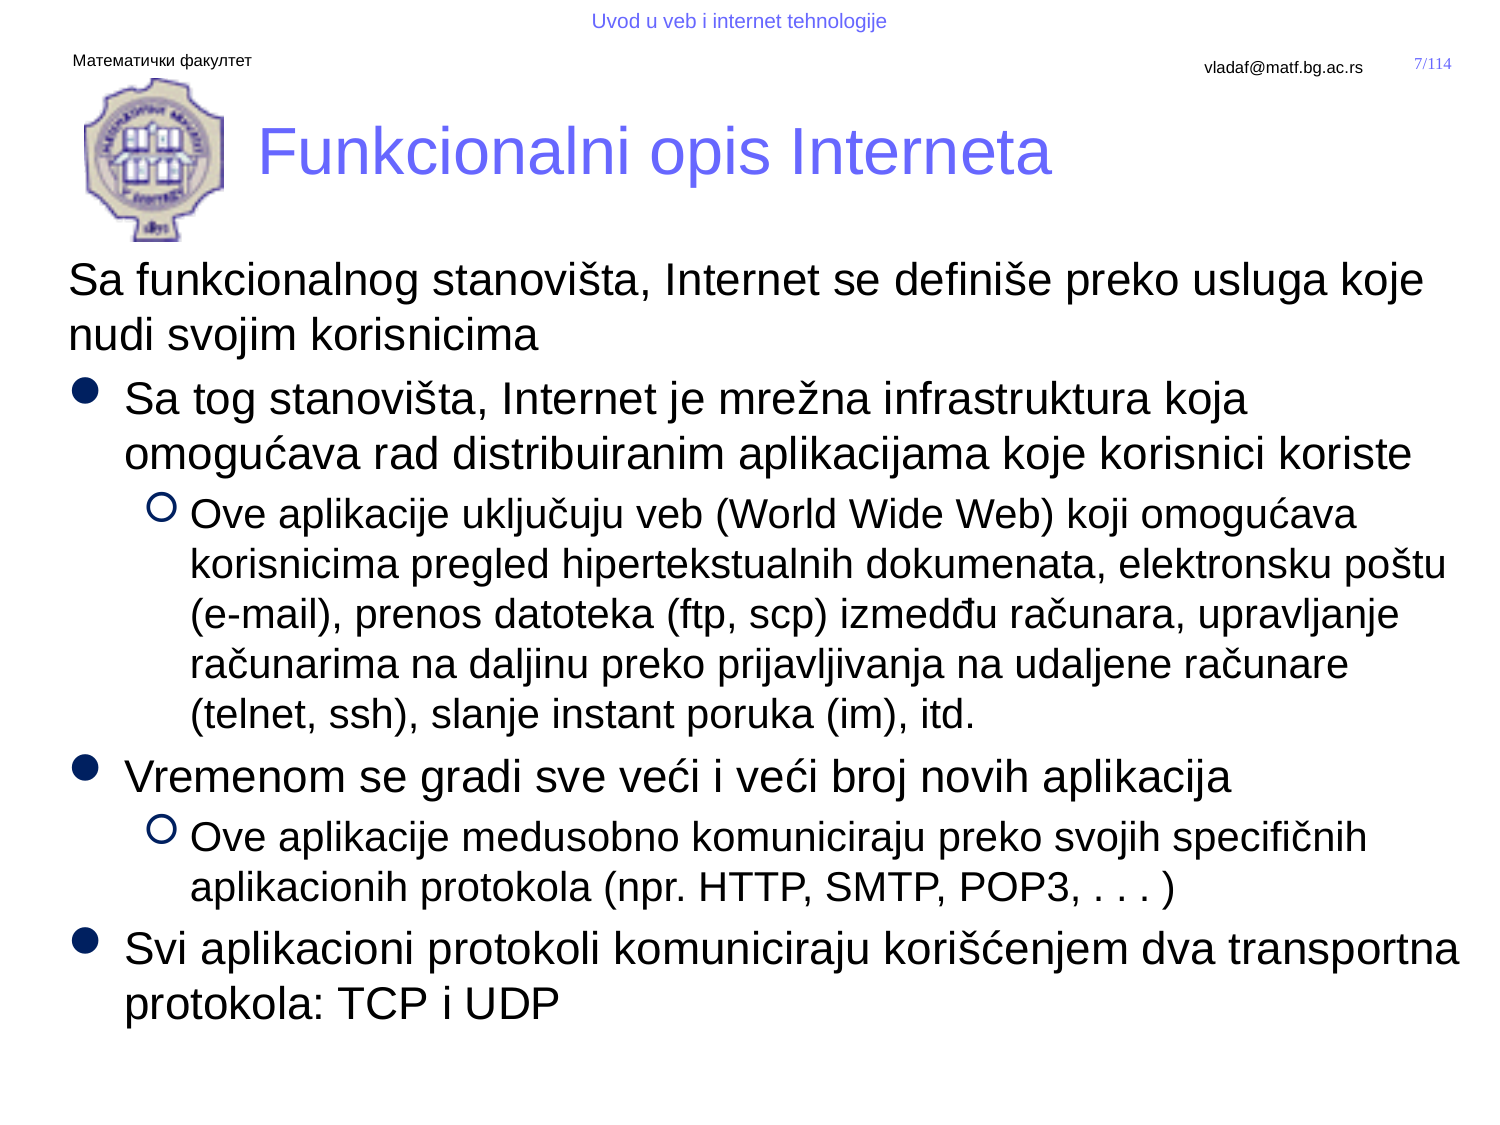

# Funkcionalni opis Interneta
Sa funkcionalnog stanovišta, Internet se definiše preko usluga koje nudi svojim korisnicima
Sa tog stanovišta, Internet je mrežna infrastruktura koja omogućava rad distribuiranim aplikacijama koje korisnici koriste
Ove aplikacije uključuju veb (World Wide Web) koji omogućava korisnicima pregled hipertekstualnih dokumenata, elektronsku poštu (e-mail), prenos datoteka (ftp, scp) izmedđu računara, upravljanje računarima na daljinu preko prijavljivanja na udaljene računare (telnet, ssh), slanje instant poruka (im), itd.
Vremenom se gradi sve veći i veći broj novih aplikacija
Ove aplikacije medusobno komuniciraju preko svojih specifičnih aplikacionih protokola (npr. HTTP, SMTP, POP3, . . . )
Svi aplikacioni protokoli komuniciraju korišćenjem dva transportna protokola: TCP i UDP